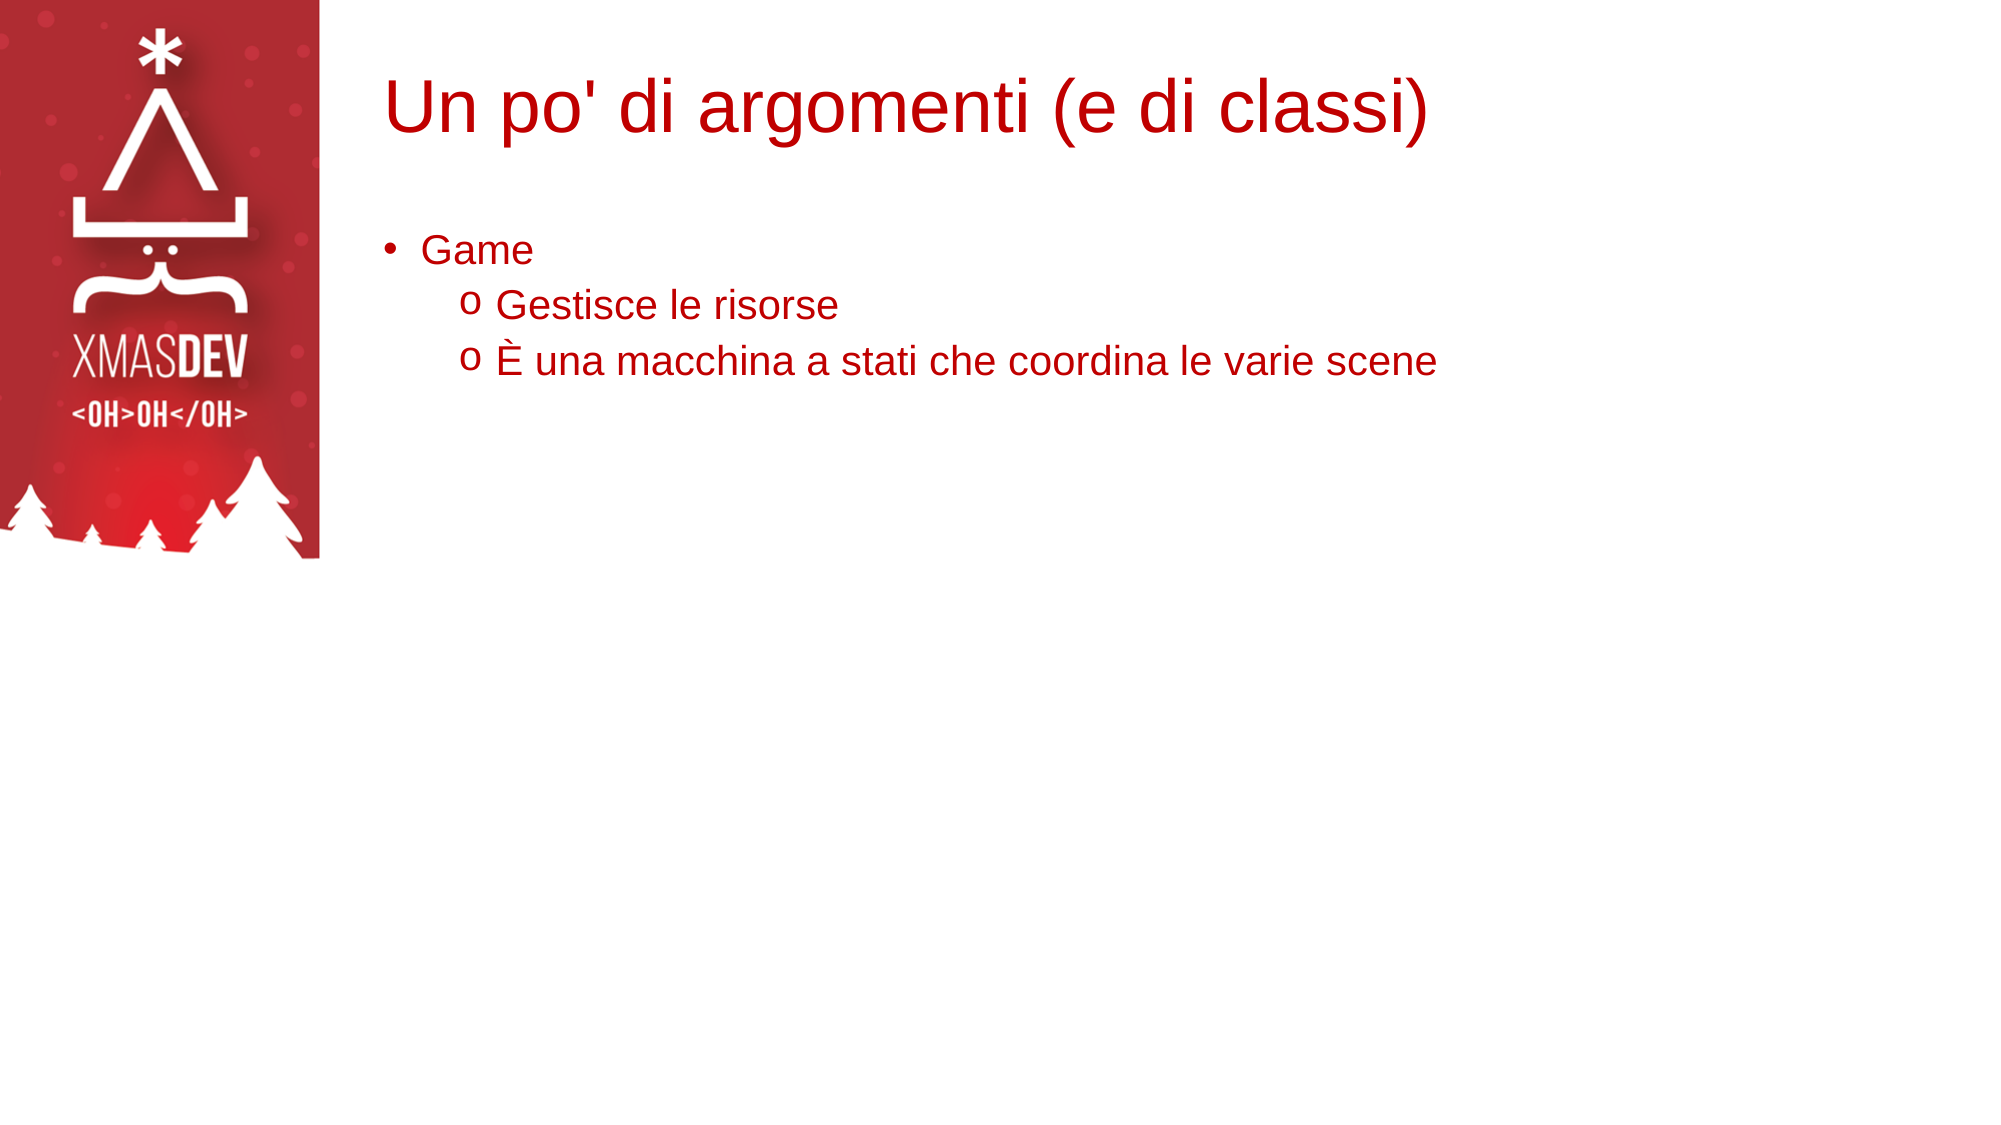

# Un po' di argomenti (e di classi)
Game
Gestisce le risorse
È una macchina a stati che coordina le varie scene